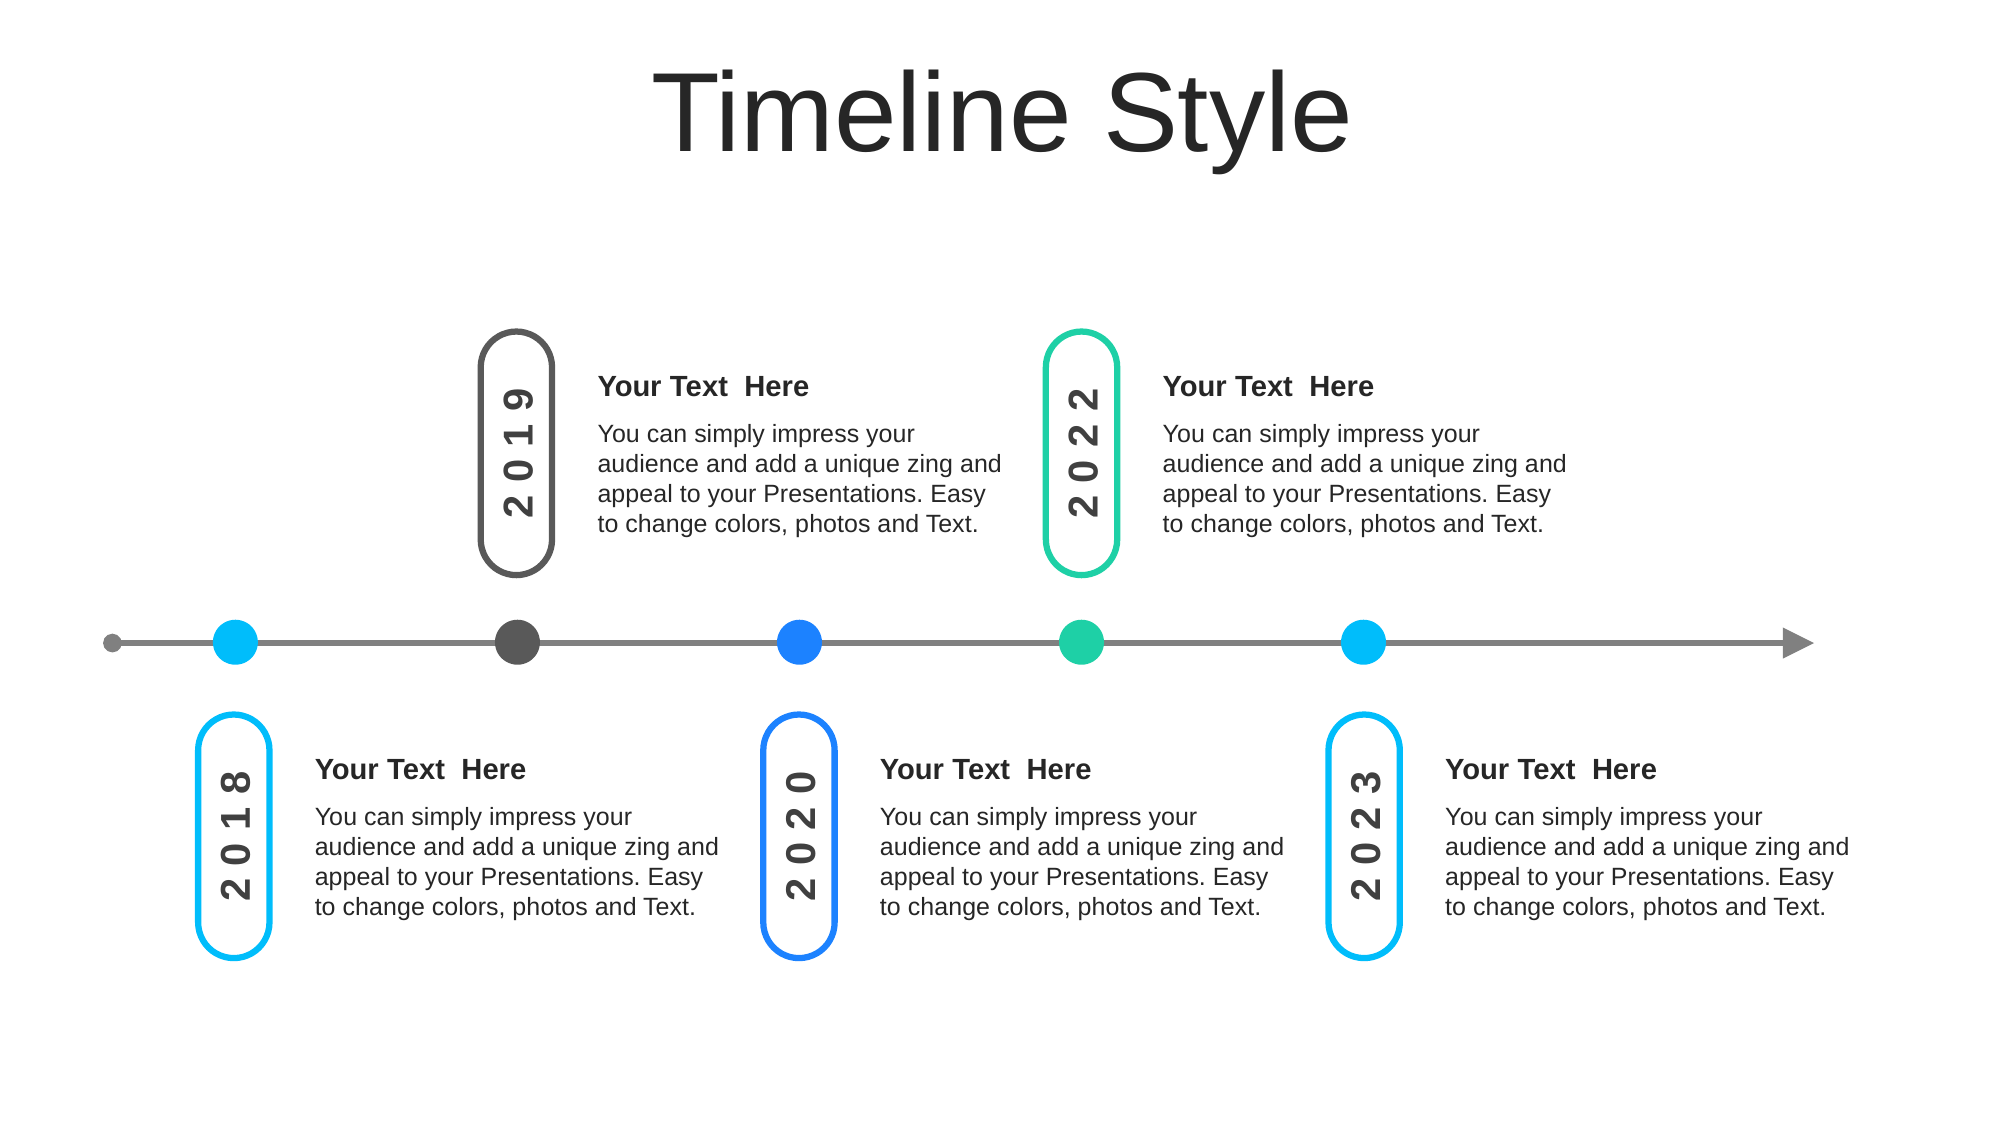

Timeline Style
Your Text  Here
You can simply impress your audience and add a unique zing and appeal to your Presentations. Easy to change colors, photos and Text.
Your Text  Here
You can simply impress your audience and add a unique zing and appeal to your Presentations. Easy to change colors, photos and Text.

2019
2022

Your Text  Here
You can simply impress your audience and add a unique zing and appeal to your Presentations. Easy to change colors, photos and Text.
Your Text  Here
You can simply impress your audience and add a unique zing and appeal to your Presentations. Easy to change colors, photos and Text.
Your Text  Here
You can simply impress your audience and add a unique zing and appeal to your Presentations. Easy to change colors, photos and Text.

2018
2020
2023